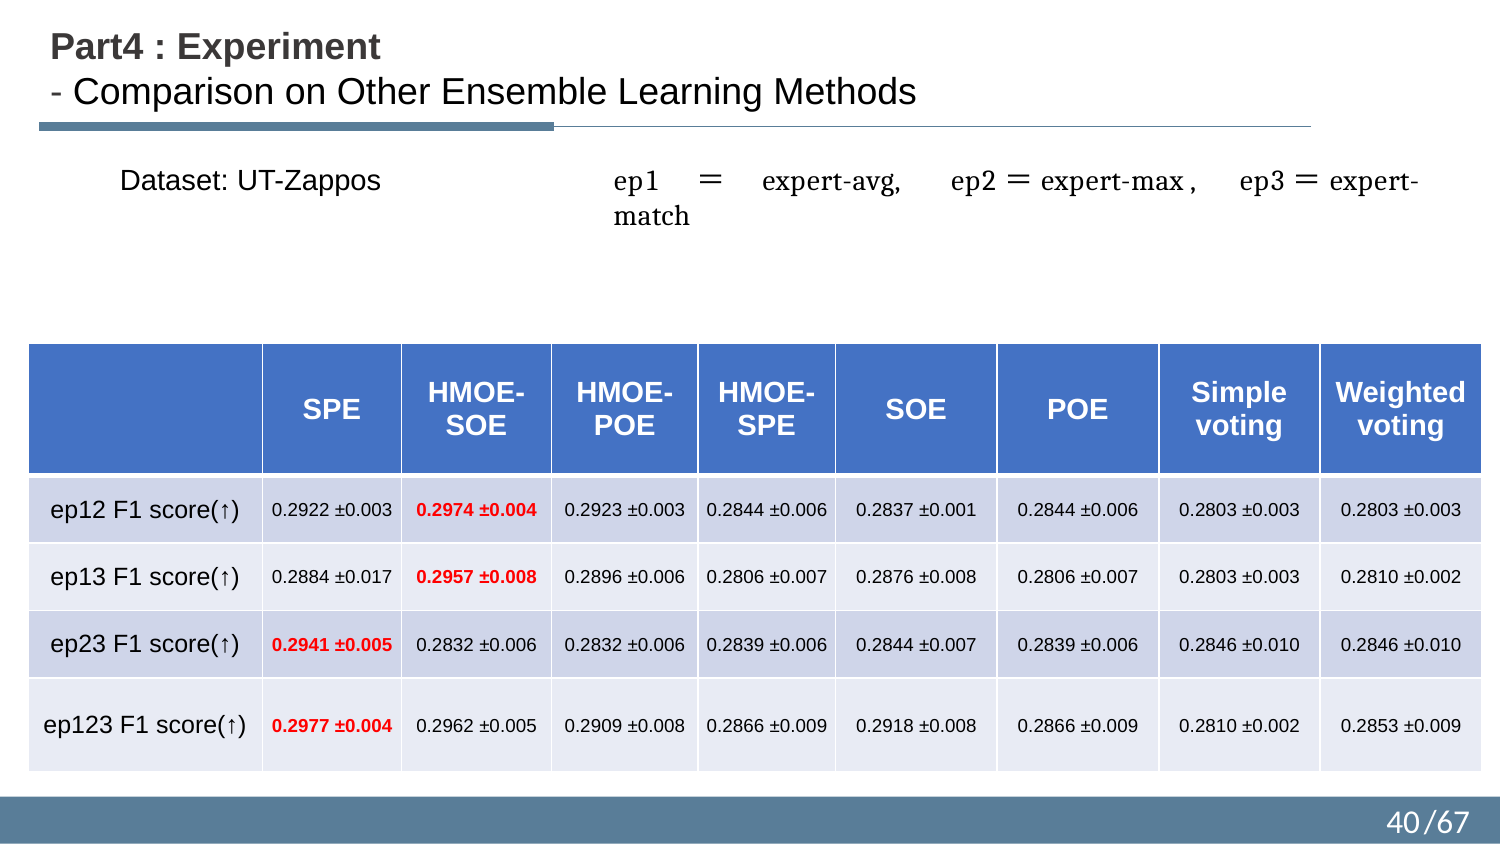

Part4 : Experiment
- Comparison on Other Ensemble Learning Methods
ep1　＝　expert-avg, 　ep2＝expert-max ,　ep3＝expert-match
Dataset: UT-Zappos
|  | SPE | HMOE-SOE | HMOE-POE | HMOE-SPE | SOE | POE | Simple voting | Weighted voting |
| --- | --- | --- | --- | --- | --- | --- | --- | --- |
| ep12 F1 score(↑) | 0.2922 ±0.003 | 0.2974 ±0.004 | 0.2923 ±0.003 | 0.2844 ±0.006 | 0.2837 ±0.001 | 0.2844 ±0.006 | 0.2803 ±0.003 | 0.2803 ±0.003 |
| ep13 F1 score(↑) | 0.2884 ±0.017 | 0.2957 ±0.008 | 0.2896 ±0.006 | 0.2806 ±0.007 | 0.2876 ±0.008 | 0.2806 ±0.007 | 0.2803 ±0.003 | 0.2810 ±0.002 |
| ep23 F1 score(↑) | 0.2941 ±0.005 | 0.2832 ±0.006 | 0.2832 ±0.006 | 0.2839 ±0.006 | 0.2844 ±0.007 | 0.2839 ±0.006 | 0.2846 ±0.010 | 0.2846 ±0.010 |
| ep123 F1 score(↑) | 0.2977 ±0.004 | 0.2962 ±0.005 | 0.2909 ±0.008 | 0.2866 ±0.009 | 0.2918 ±0.008 | 0.2866 ±0.009 | 0.2810 ±0.002 | 0.2853 ±0.009 |
40
/67